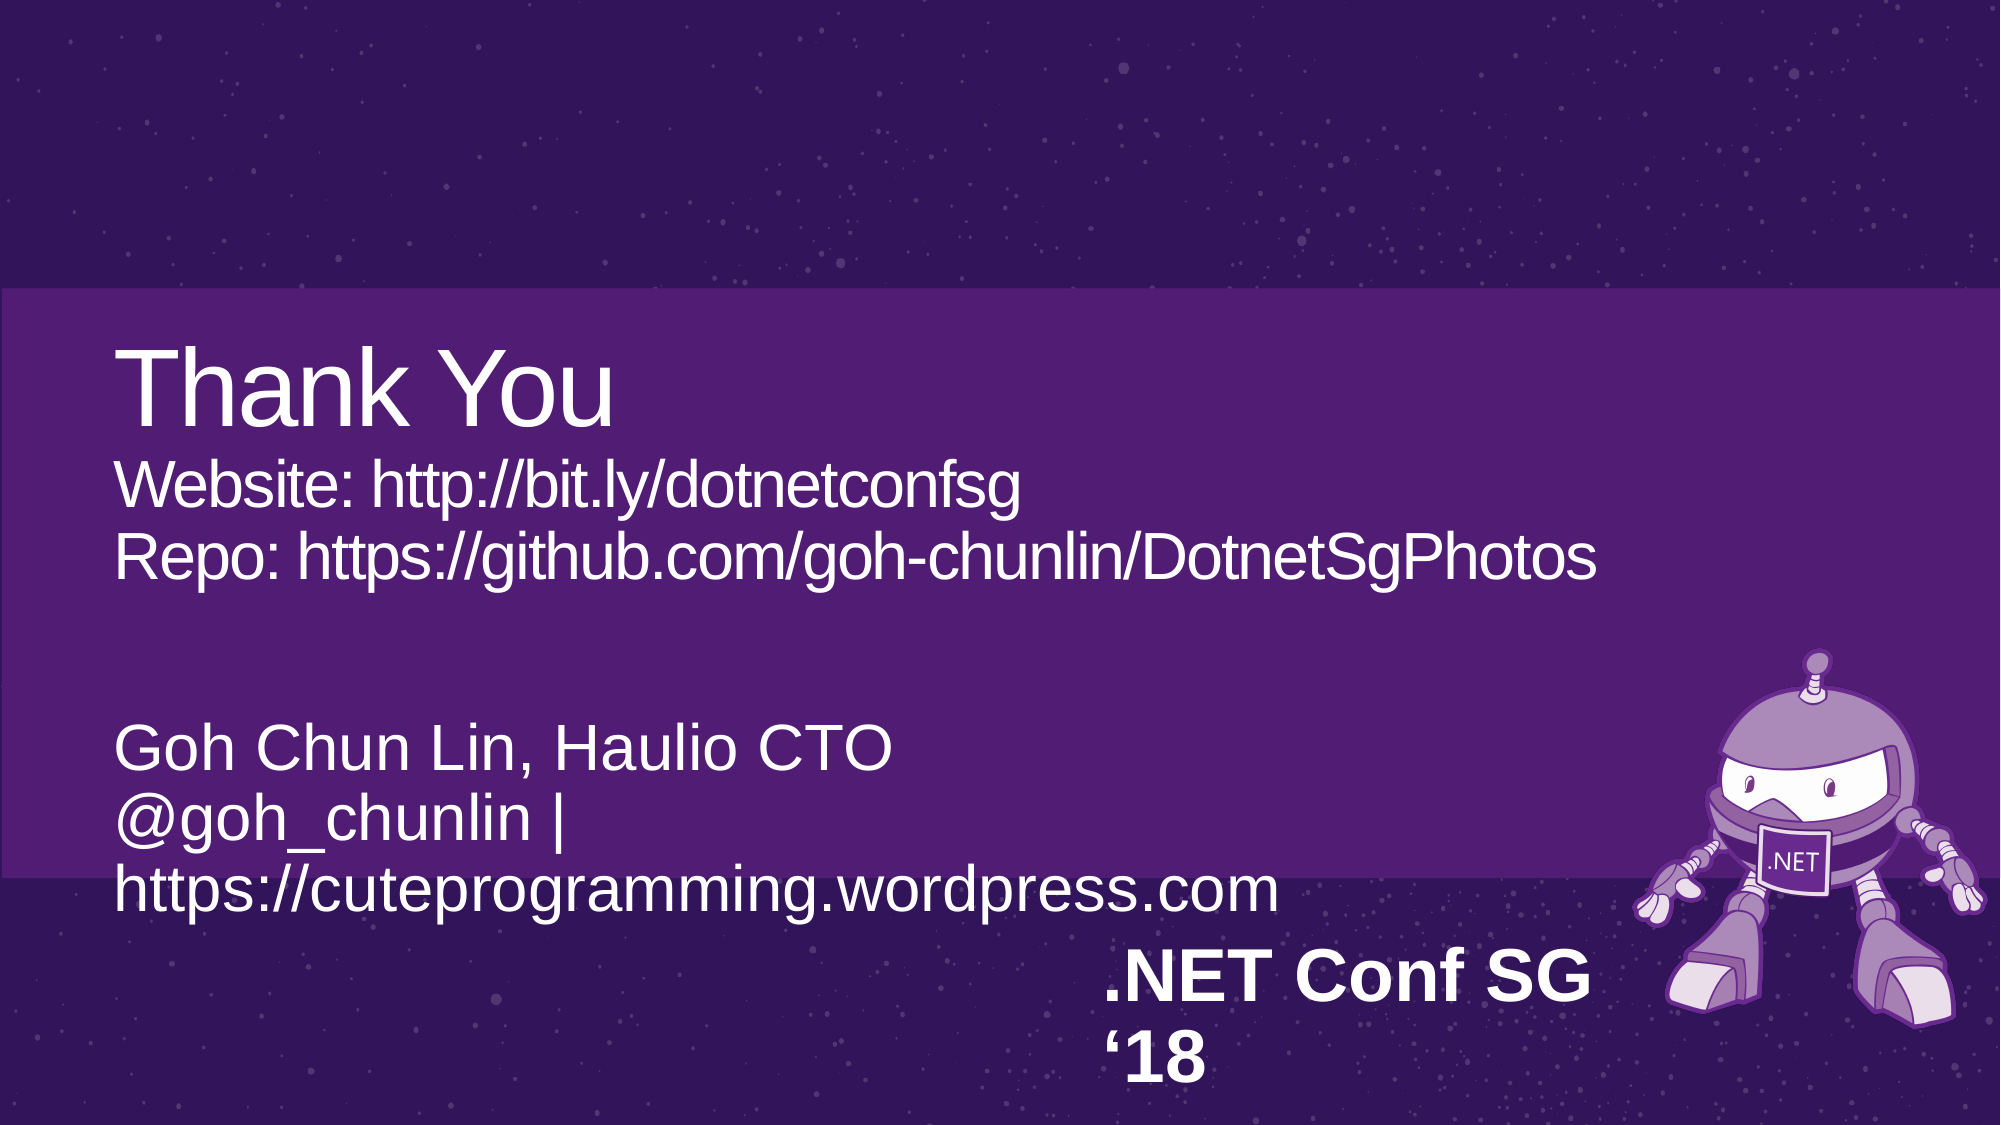

# Thank You Website: http://bit.ly/dotnetconfsg Repo: https://github.com/goh-chunlin/DotnetSgPhotos
Goh Chun Lin, Haulio CTO
@goh_chunlin | https://cuteprogramming.wordpress.com